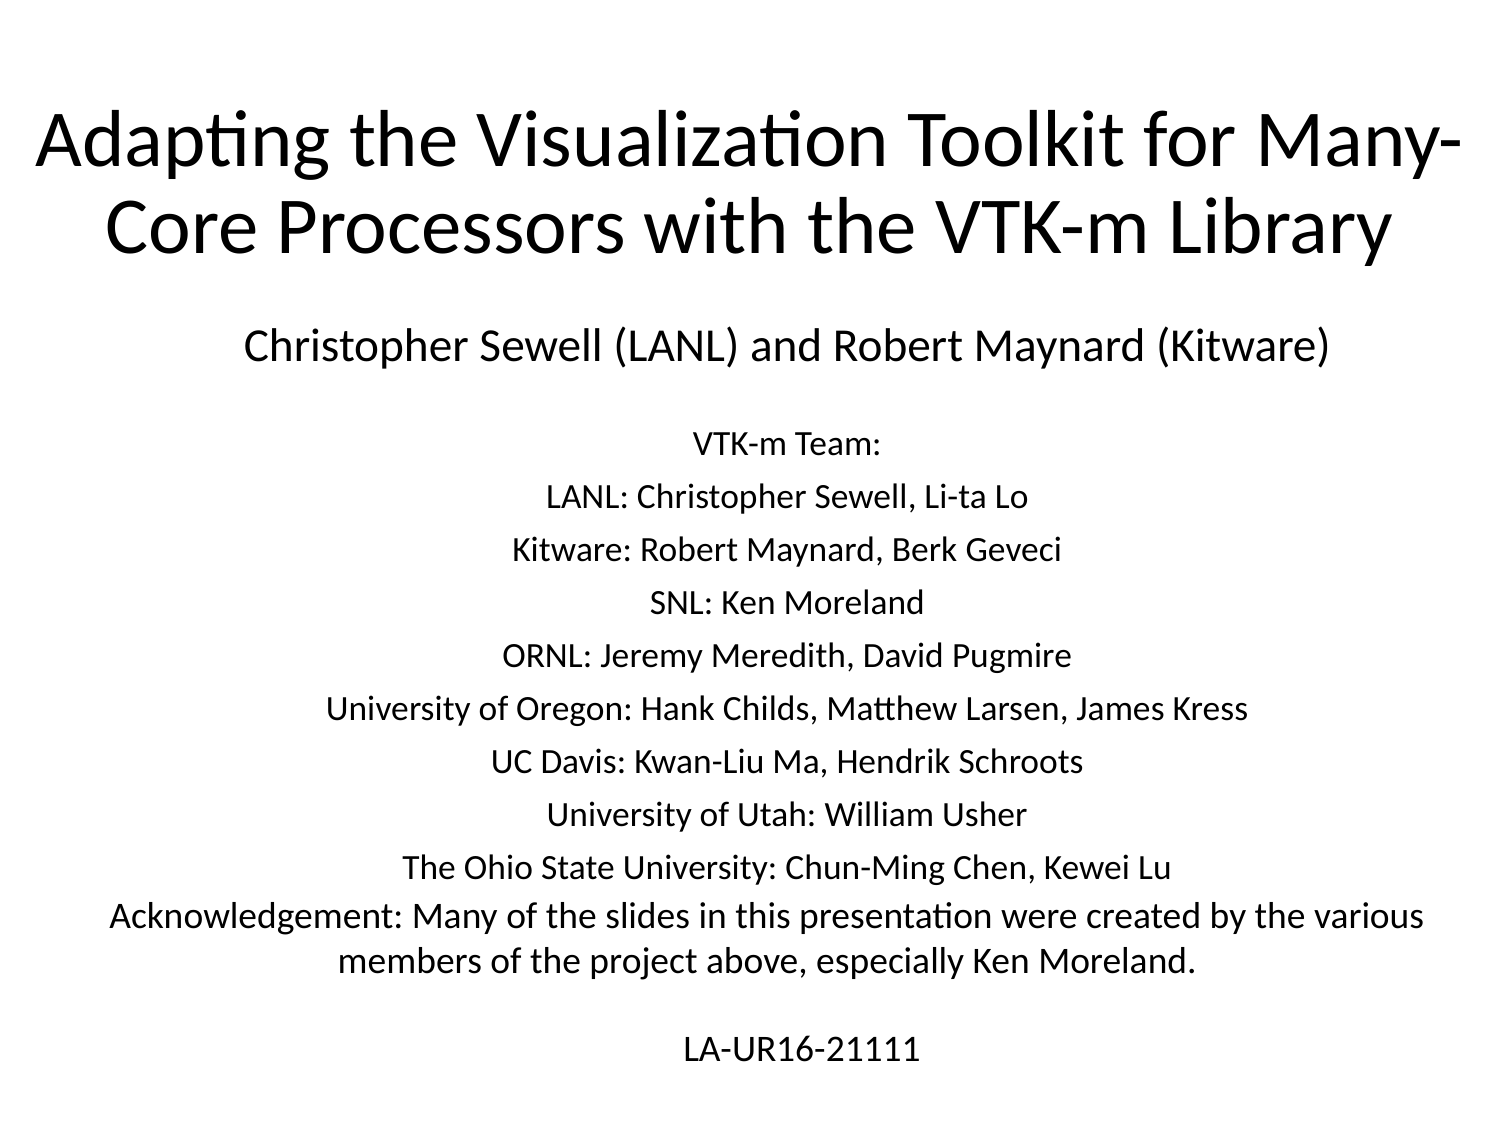

# Adapting the Visualization Toolkit for Many-Core Processors with the VTK-m Library
Christopher Sewell (LANL) and Robert Maynard (Kitware)
VTK-m Team:
LANL: Christopher Sewell, Li-ta Lo
Kitware: Robert Maynard, Berk Geveci
SNL: Ken Moreland
ORNL: Jeremy Meredith, David Pugmire
University of Oregon: Hank Childs, Matthew Larsen, James Kress
UC Davis: Kwan-Liu Ma, Hendrik Schroots
University of Utah: William Usher
The Ohio State University: Chun-Ming Chen, Kewei Lu
Acknowledgement: Many of the slides in this presentation were created by the various members of the project above, especially Ken Moreland.
LA-UR16-21111